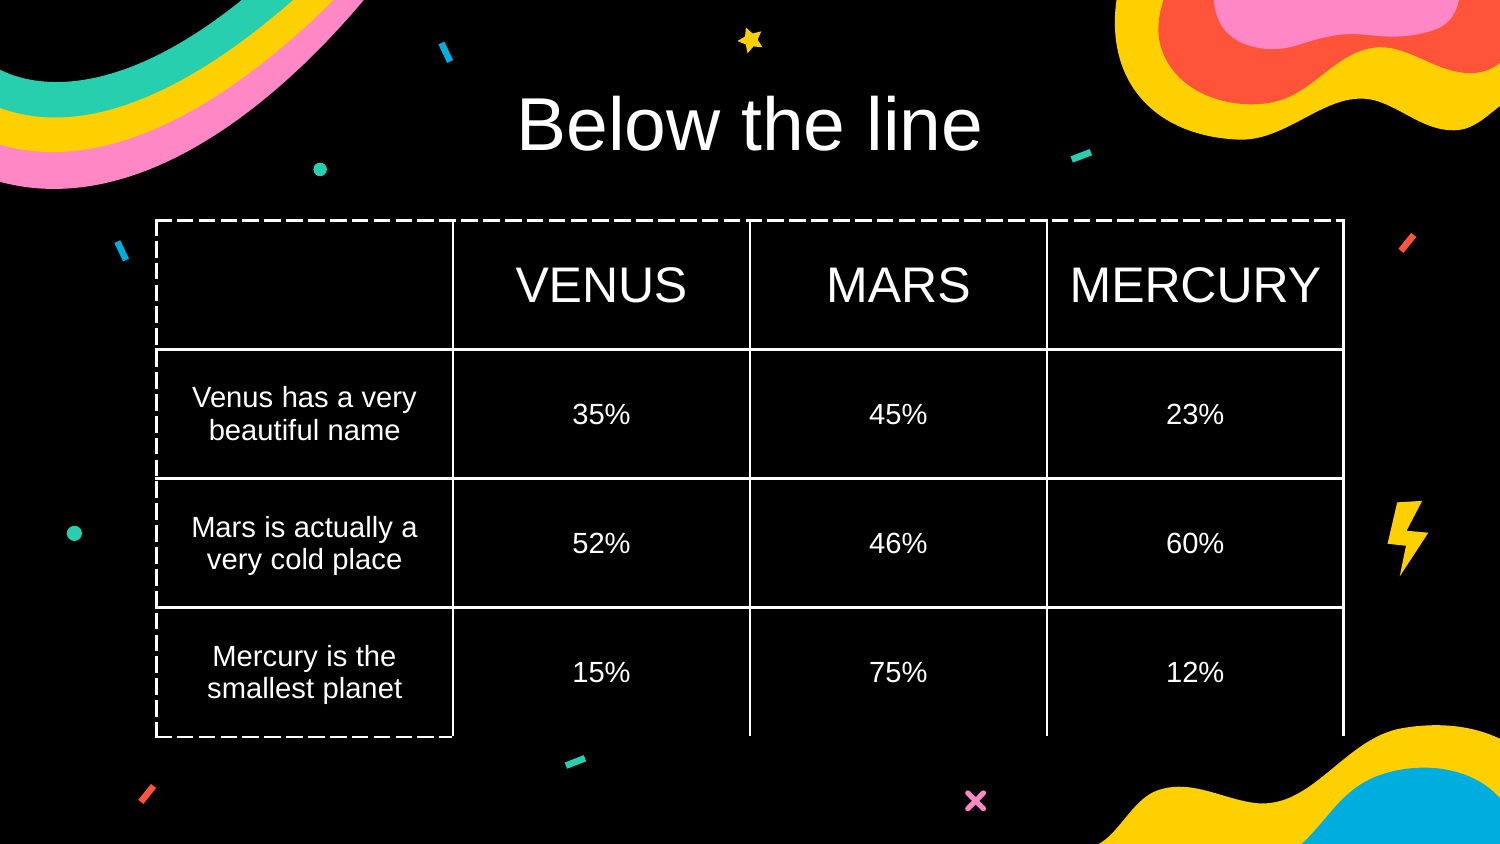

# Below the line

|  | VENUS | MARS | MERCURY |
| --- | --- | --- | --- |
| Venus has a very beautiful name | 35% | 45% | 23% |
| Mars is actually a very cold place | 52% | 46% | 60% |
| Mercury is the smallest planet | 15% | 75% | 12% |